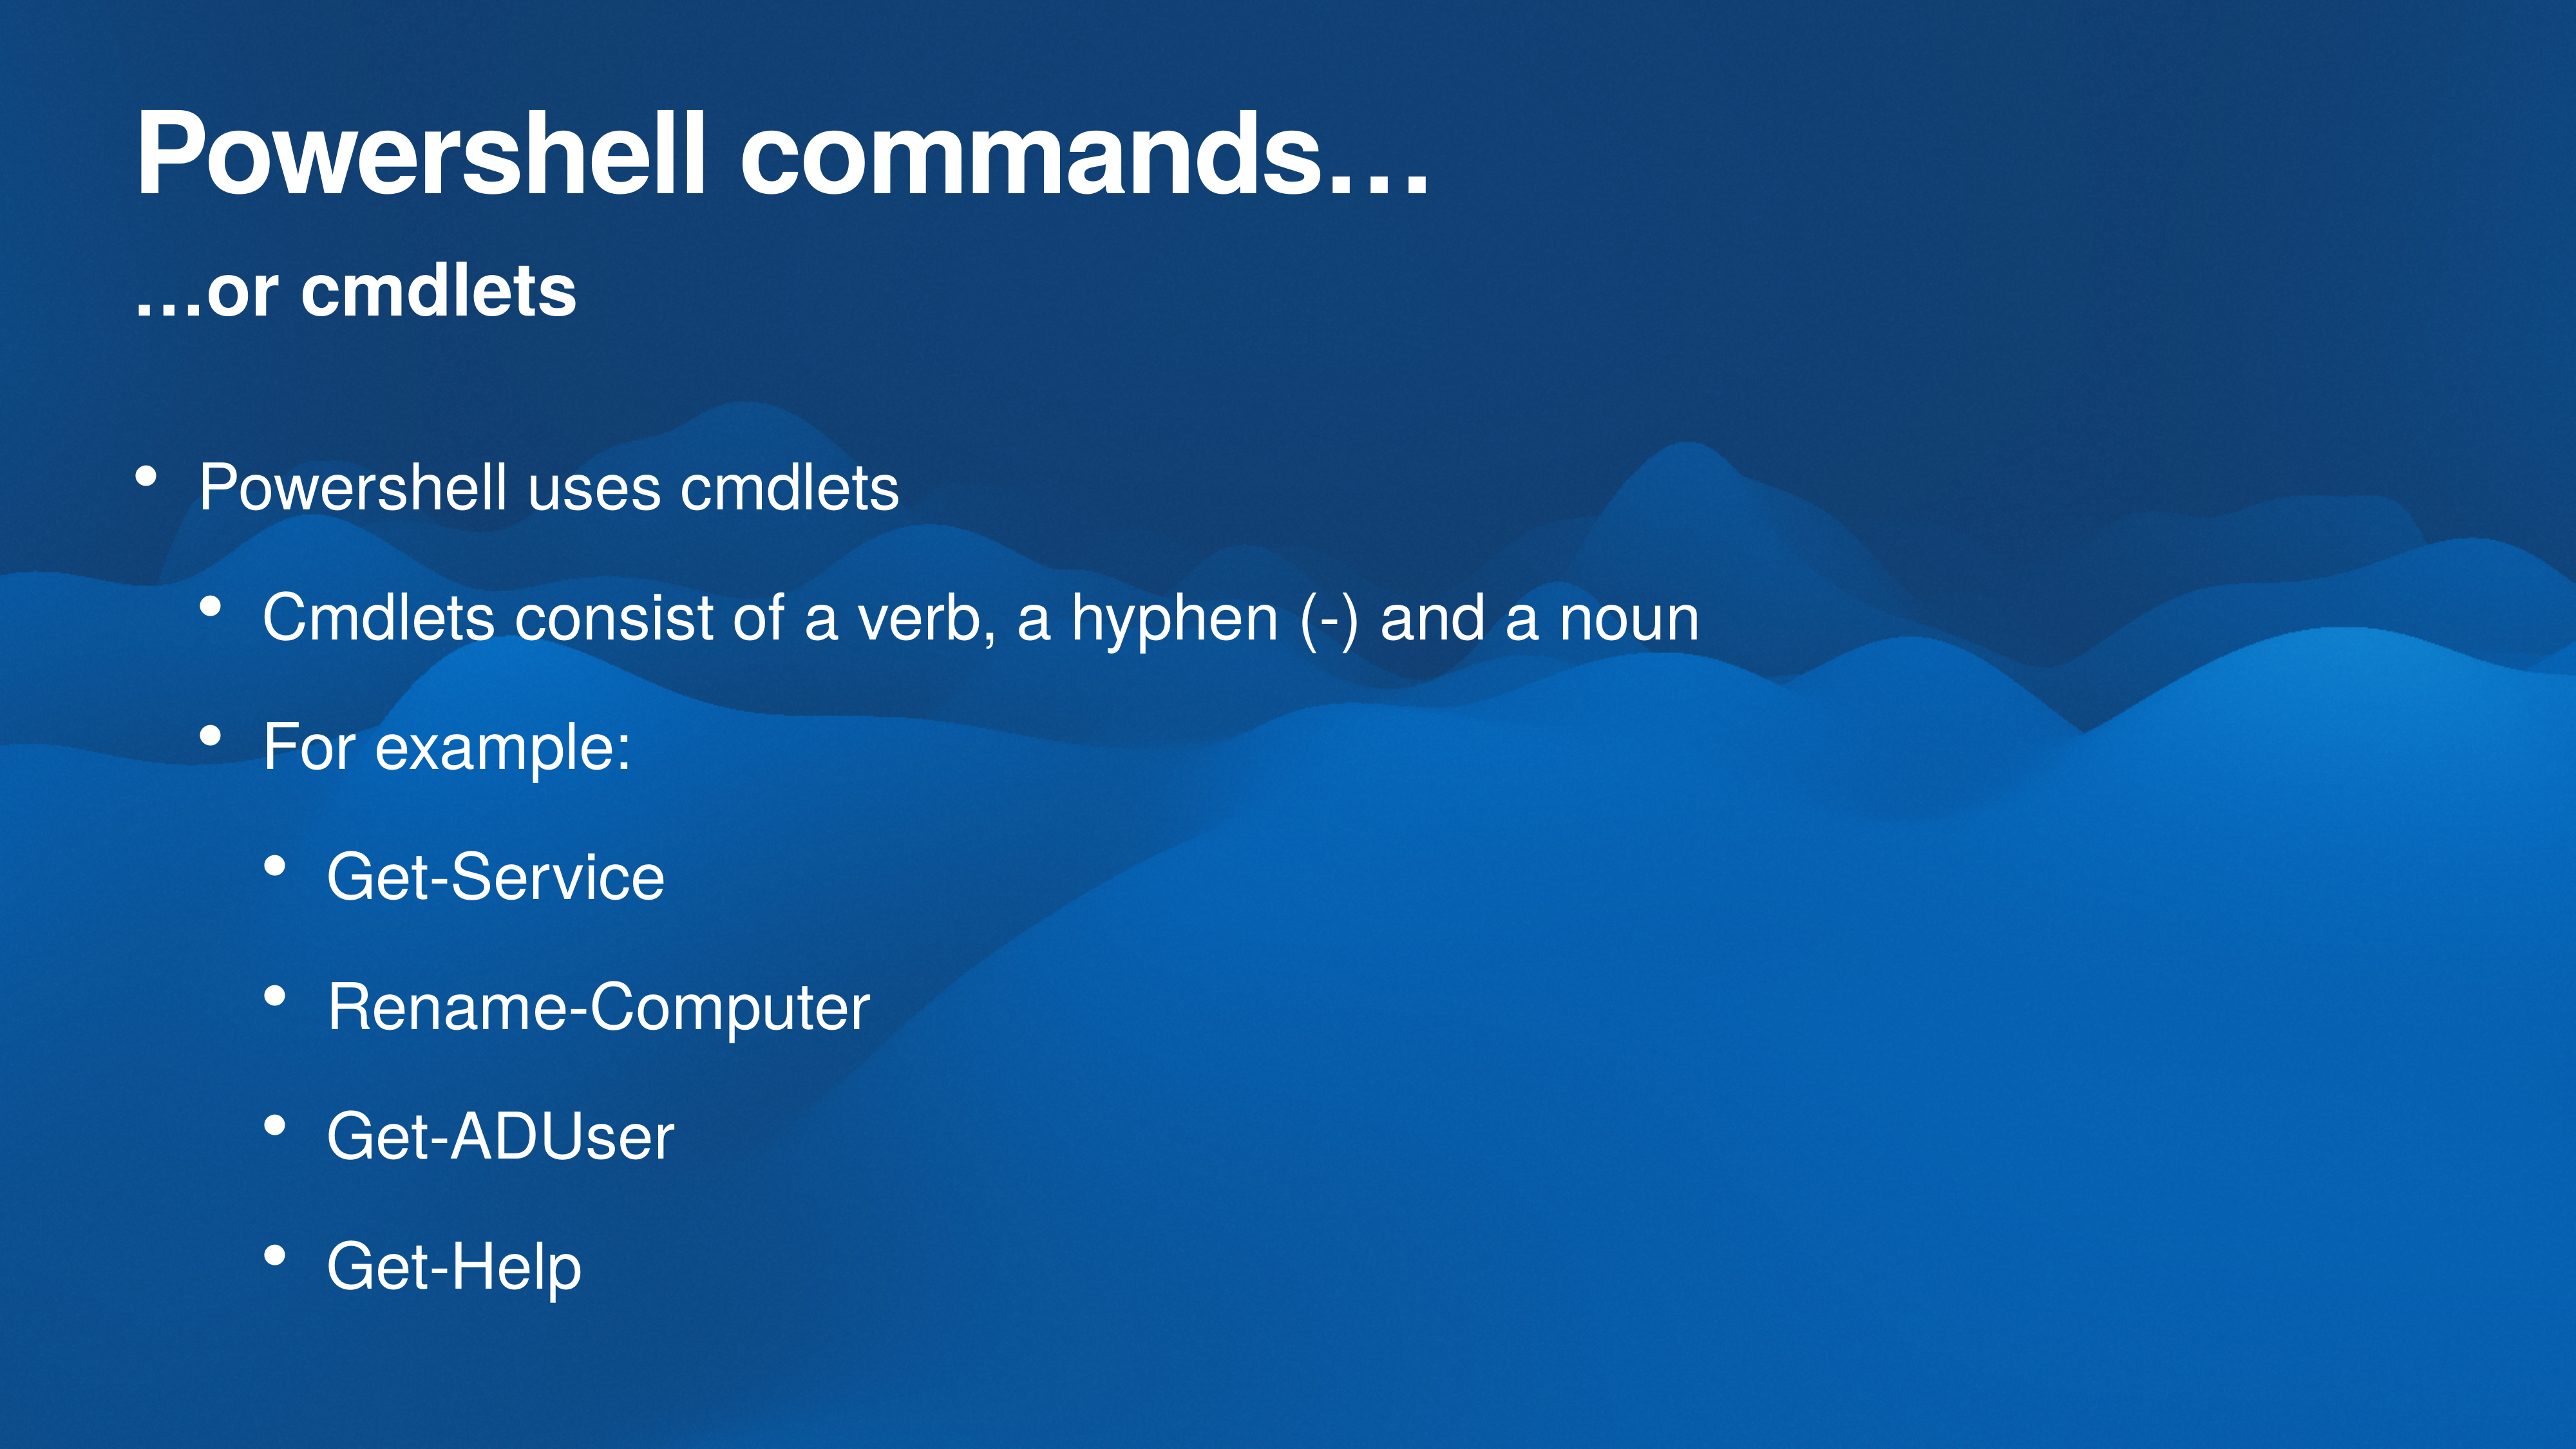

# Powershell commands…
…or cmdlets
Powershell uses cmdlets
Cmdlets consist of a verb, a hyphen (-) and a noun
For example:
Get-Service
Rename-Computer
Get-ADUser
Get-Help